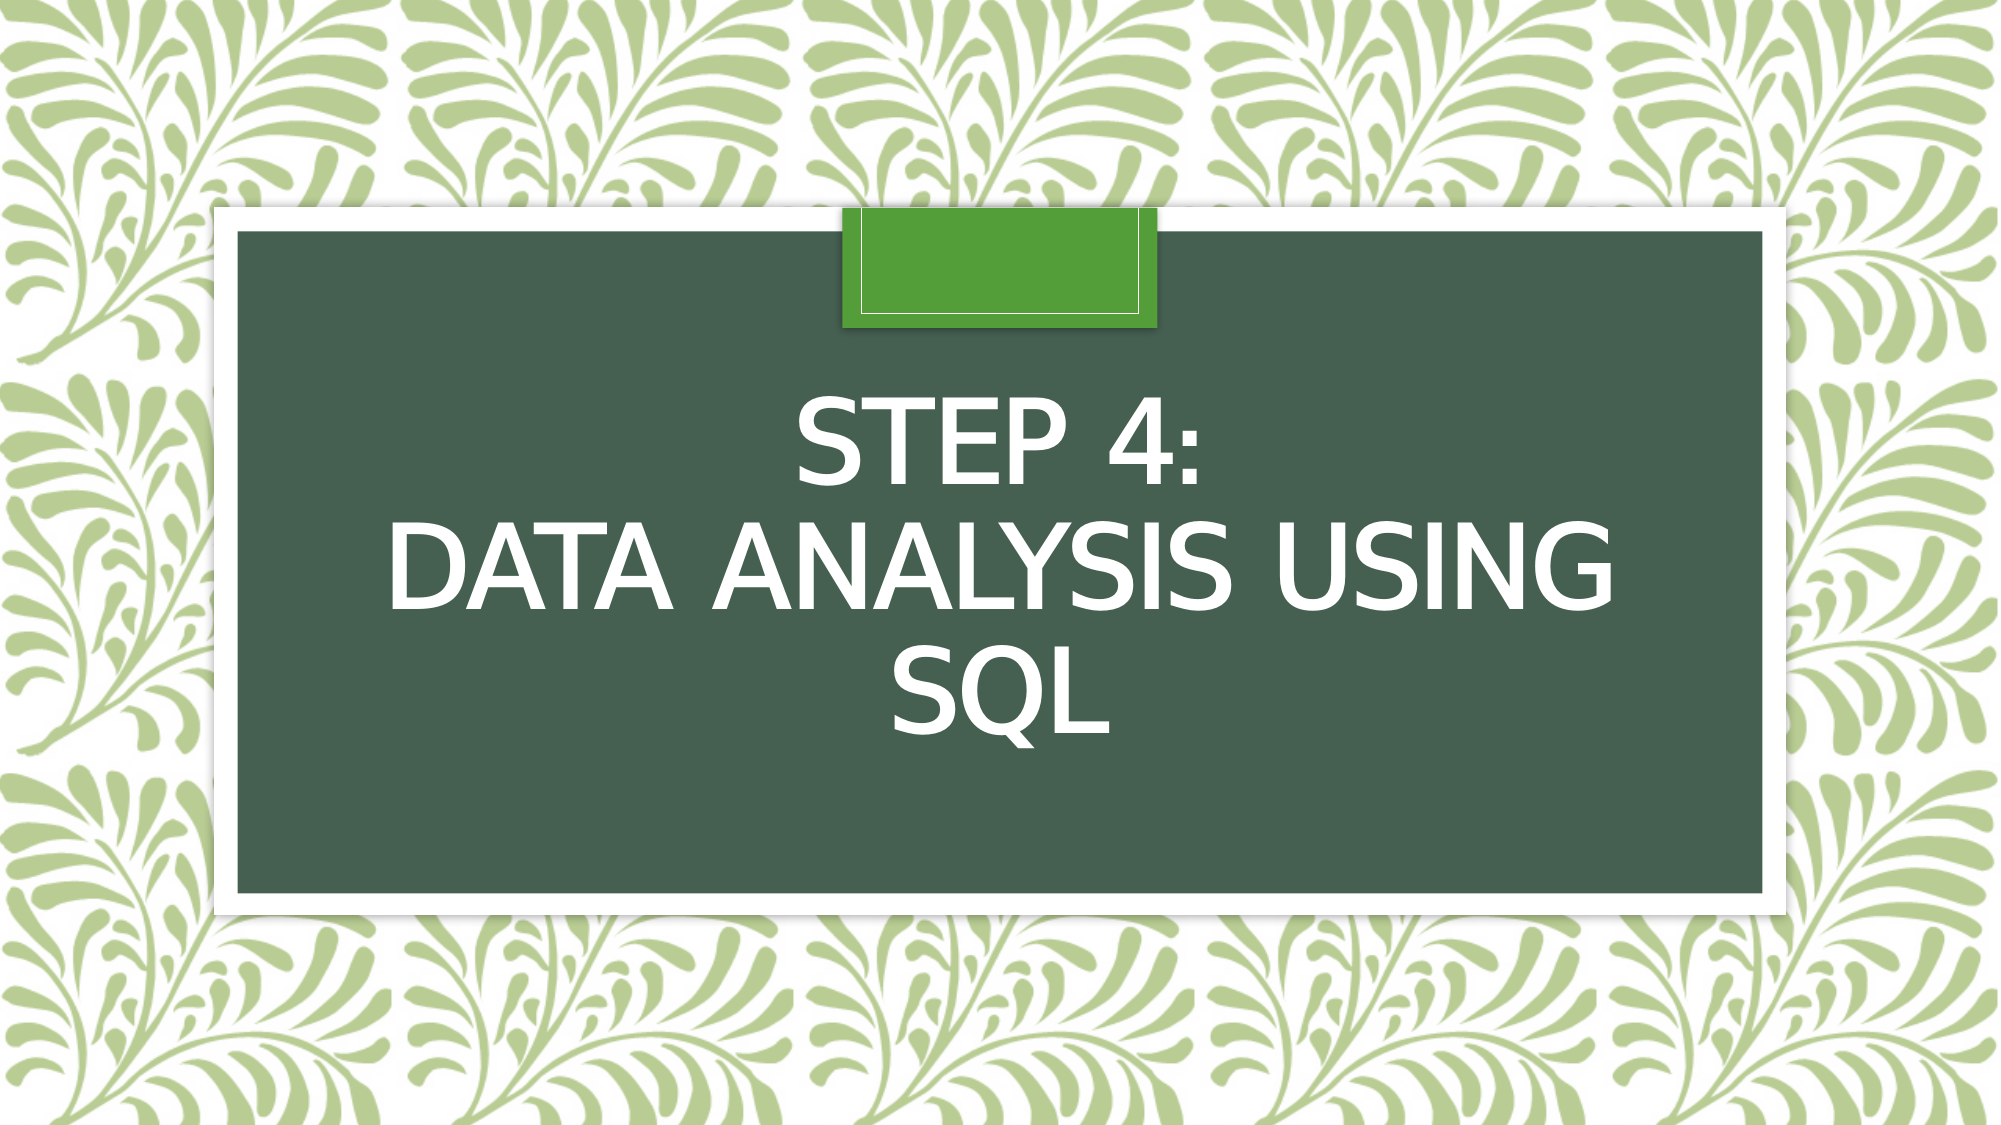

# Step 4: data analysis using sql